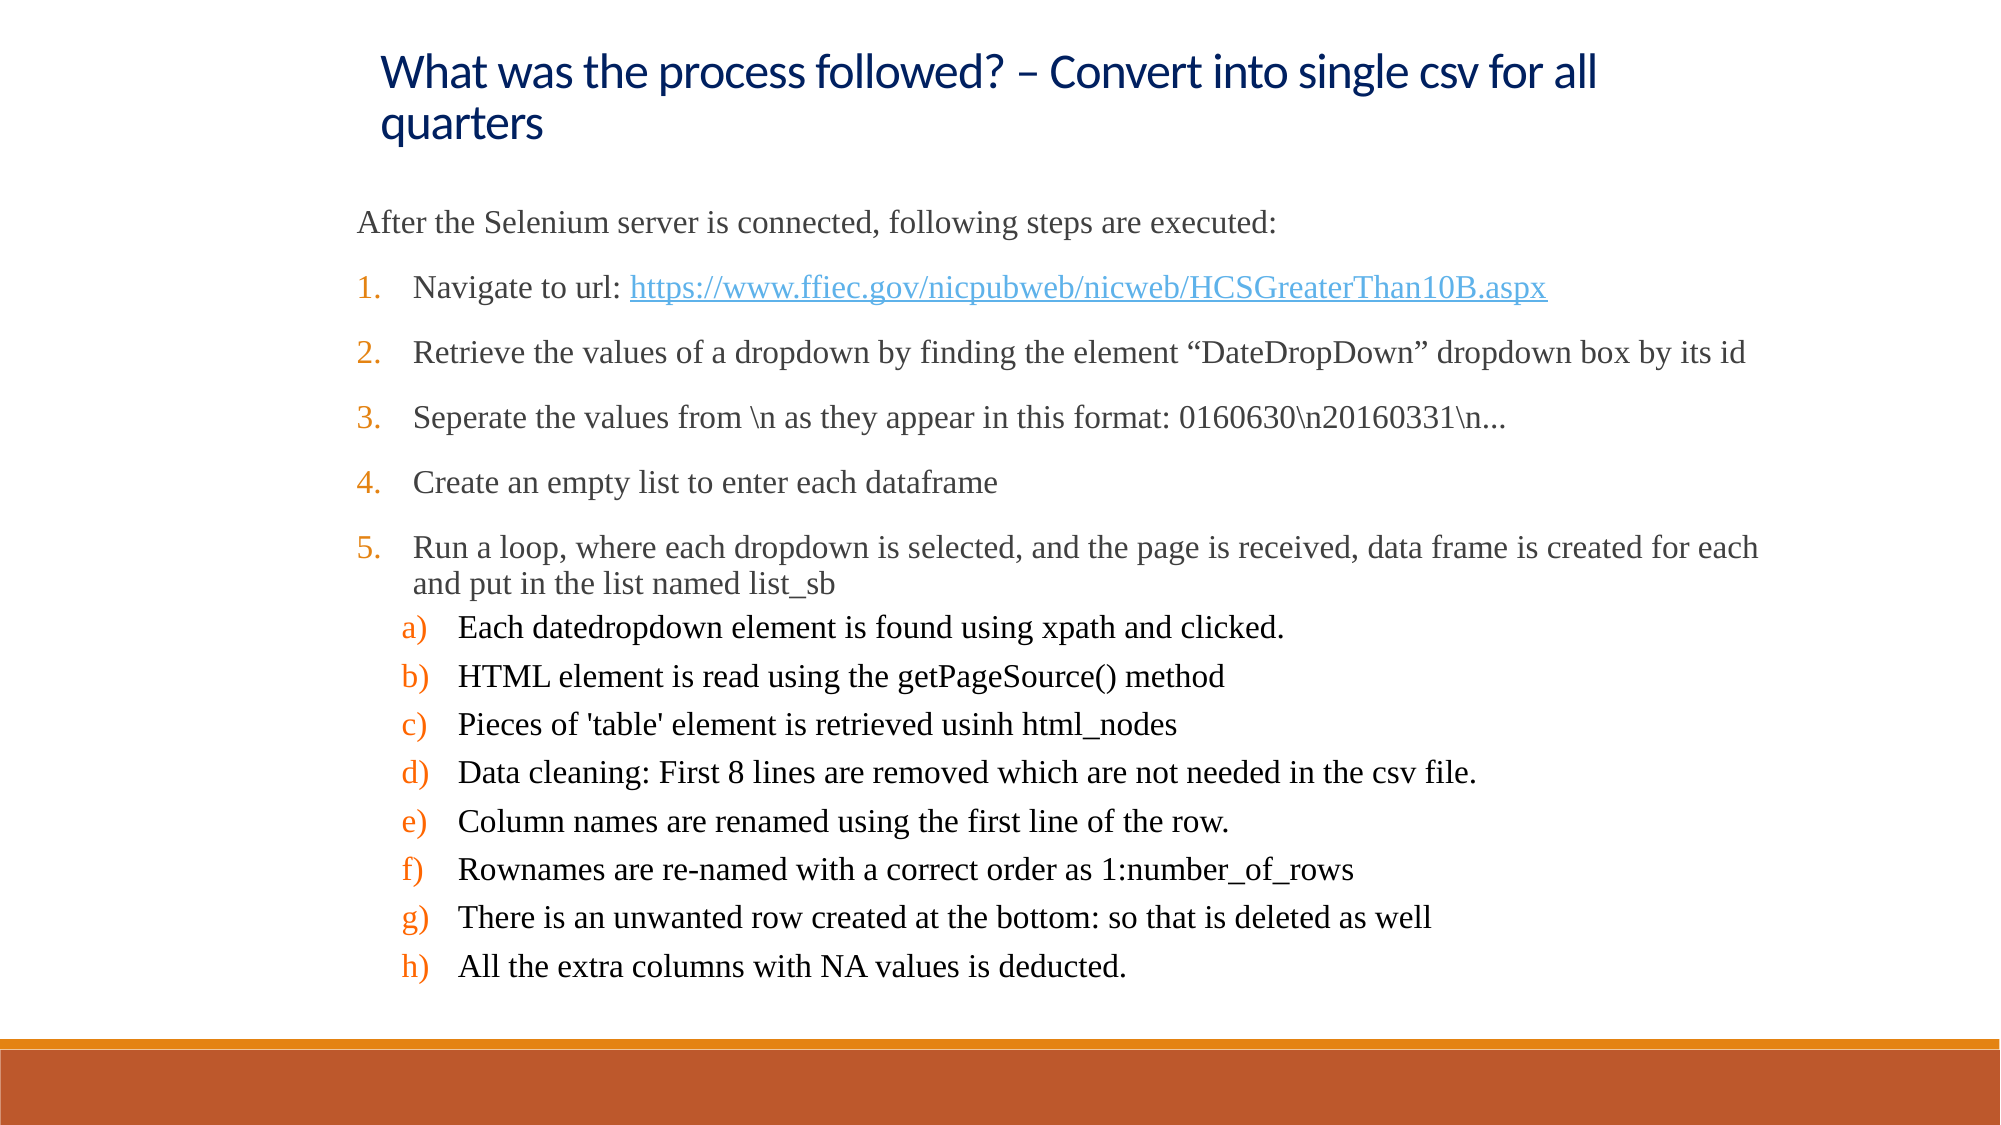

What was the process followed? – Convert into single csv for all quarters
After the Selenium server is connected, following steps are executed:
Navigate to url: https://www.ffiec.gov/nicpubweb/nicweb/HCSGreaterThan10B.aspx
Retrieve the values of a dropdown by finding the element “DateDropDown” dropdown box by its id
Seperate the values from \n as they appear in this format: 0160630\n20160331\n...
Create an empty list to enter each dataframe
Run a loop, where each dropdown is selected, and the page is received, data frame is created for each and put in the list named list_sb
Each datedropdown element is found using xpath and clicked.
HTML element is read using the getPageSource() method
Pieces of 'table' element is retrieved usinh html_nodes
Data cleaning: First 8 lines are removed which are not needed in the csv file.
Column names are renamed using the first line of the row.
Rownames are re-named with a correct order as 1:number_of_rows
There is an unwanted row created at the bottom: so that is deleted as well
All the extra columns with NA values is deducted.